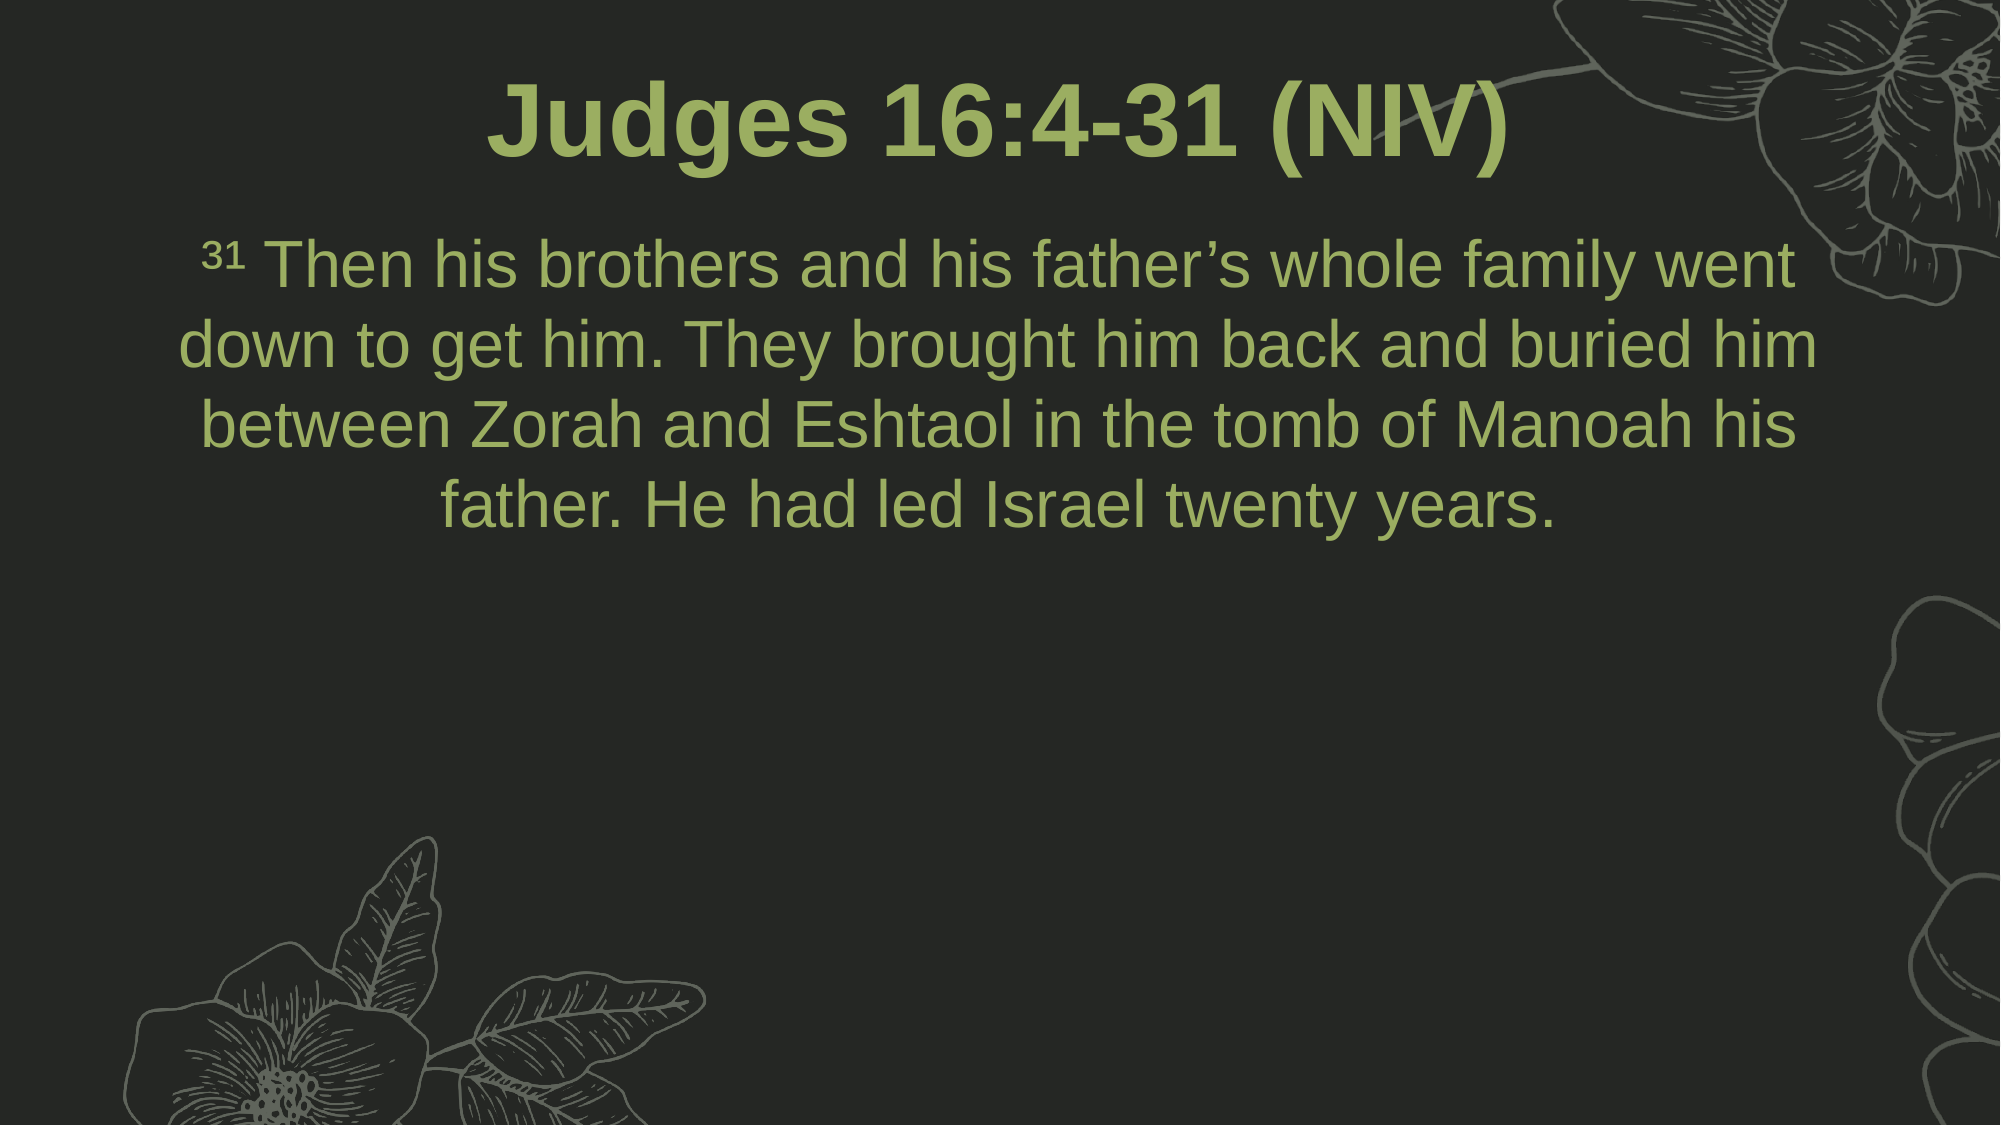

Judges 16:4-31 (NIV)
³¹ Then his brothers and his father’s whole family went down to get him. They brought him back and buried him between Zorah and Eshtaol in the tomb of Manoah his father. He had led Israel twenty years.